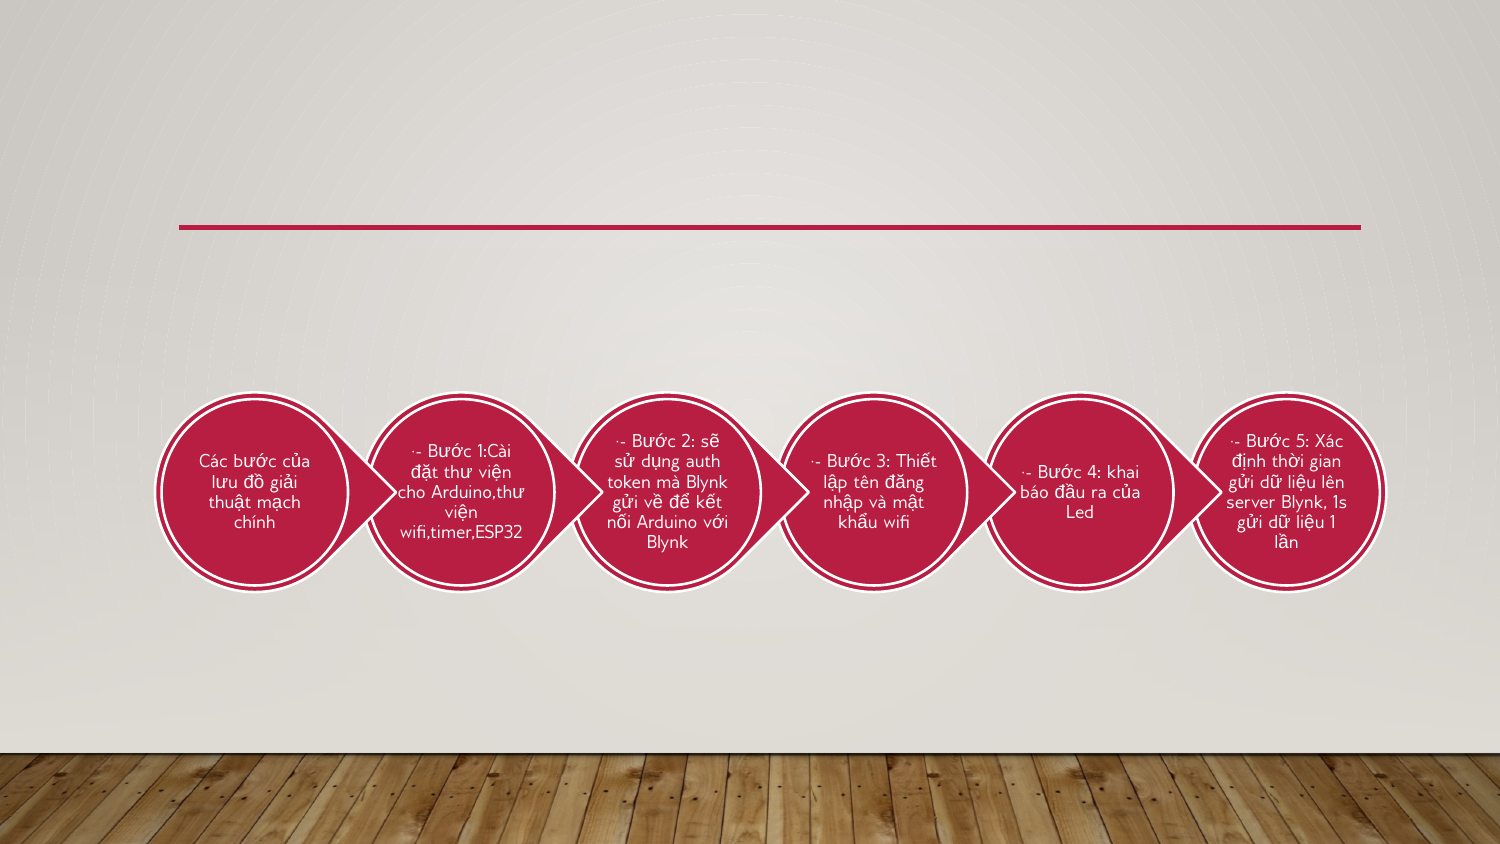

·- Bước 5: Xác định thời gian gửi dữ liệu lên server Blynk, 1s gửi dữ liệu 1 lần
·- Bước 4: khai báo đầu ra của Led
·- Bước 3: Thiết lập tên đăng nhập và mật khẩu wifi
·- Bước 2: sẽ sử dụng auth token mà Blynk gửi về để kết nối Arduino với Blynk
·- Bước 1:Cài đặt thư viện cho Arduino,thư viện wifi,timer,ESP32
Các bước của lưu đồ giải thuật mạch chính